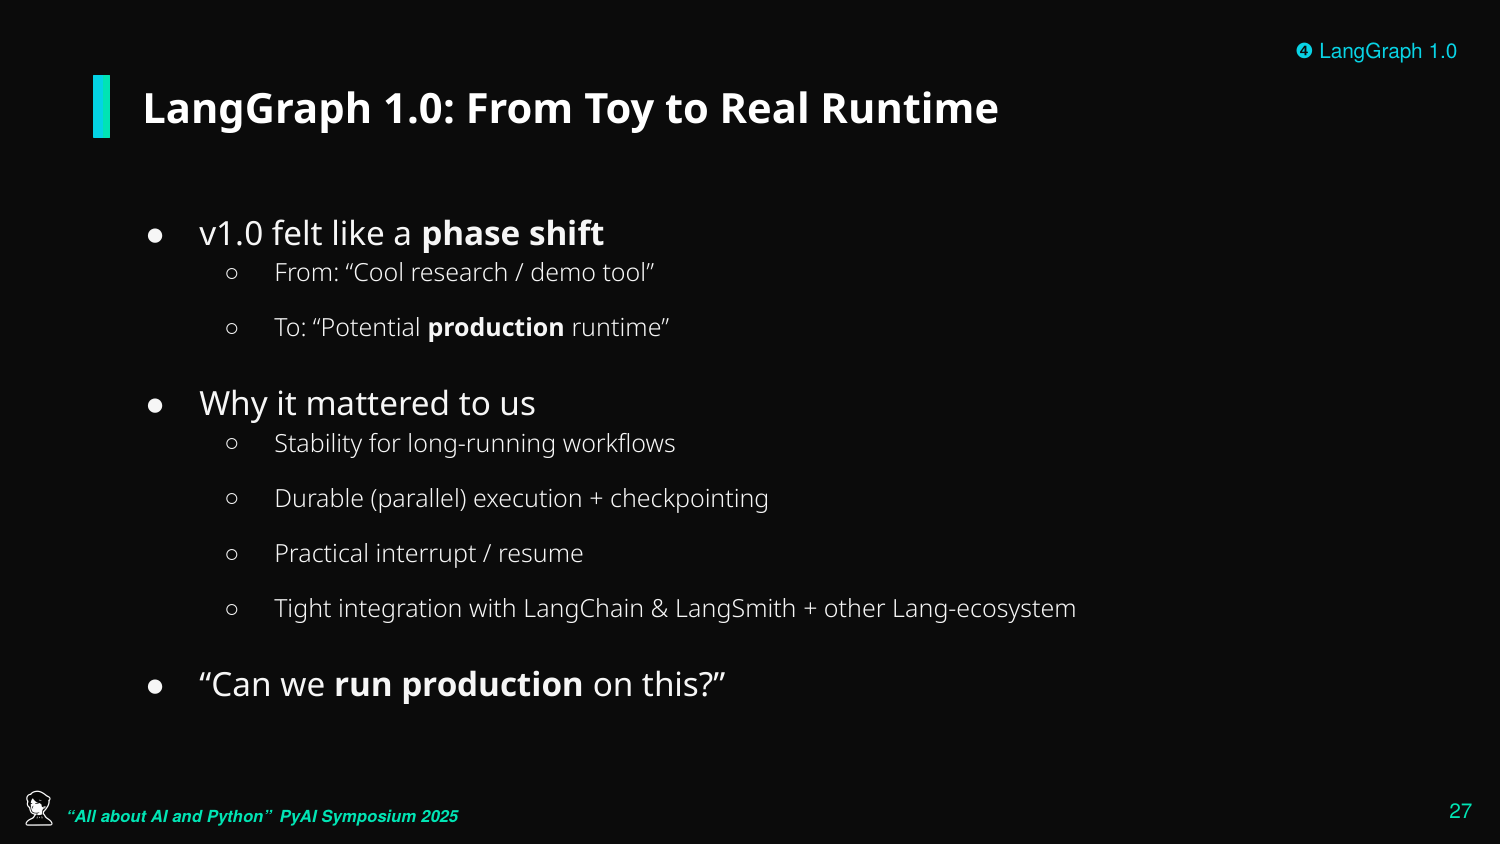

❹ LangGraph 1.0
# LangGraph 1.0: From Toy to Real Runtime
v1.0 felt like a phase shift
From: “Cool research / demo tool”
To: “Potential production runtime”
Why it mattered to us
Stability for long-running workflows
Durable (parallel) execution + checkpointing
Practical interrupt / resume
Tight integration with LangChain & LangSmith + other Lang-ecosystem
“Can we run production on this?”
27